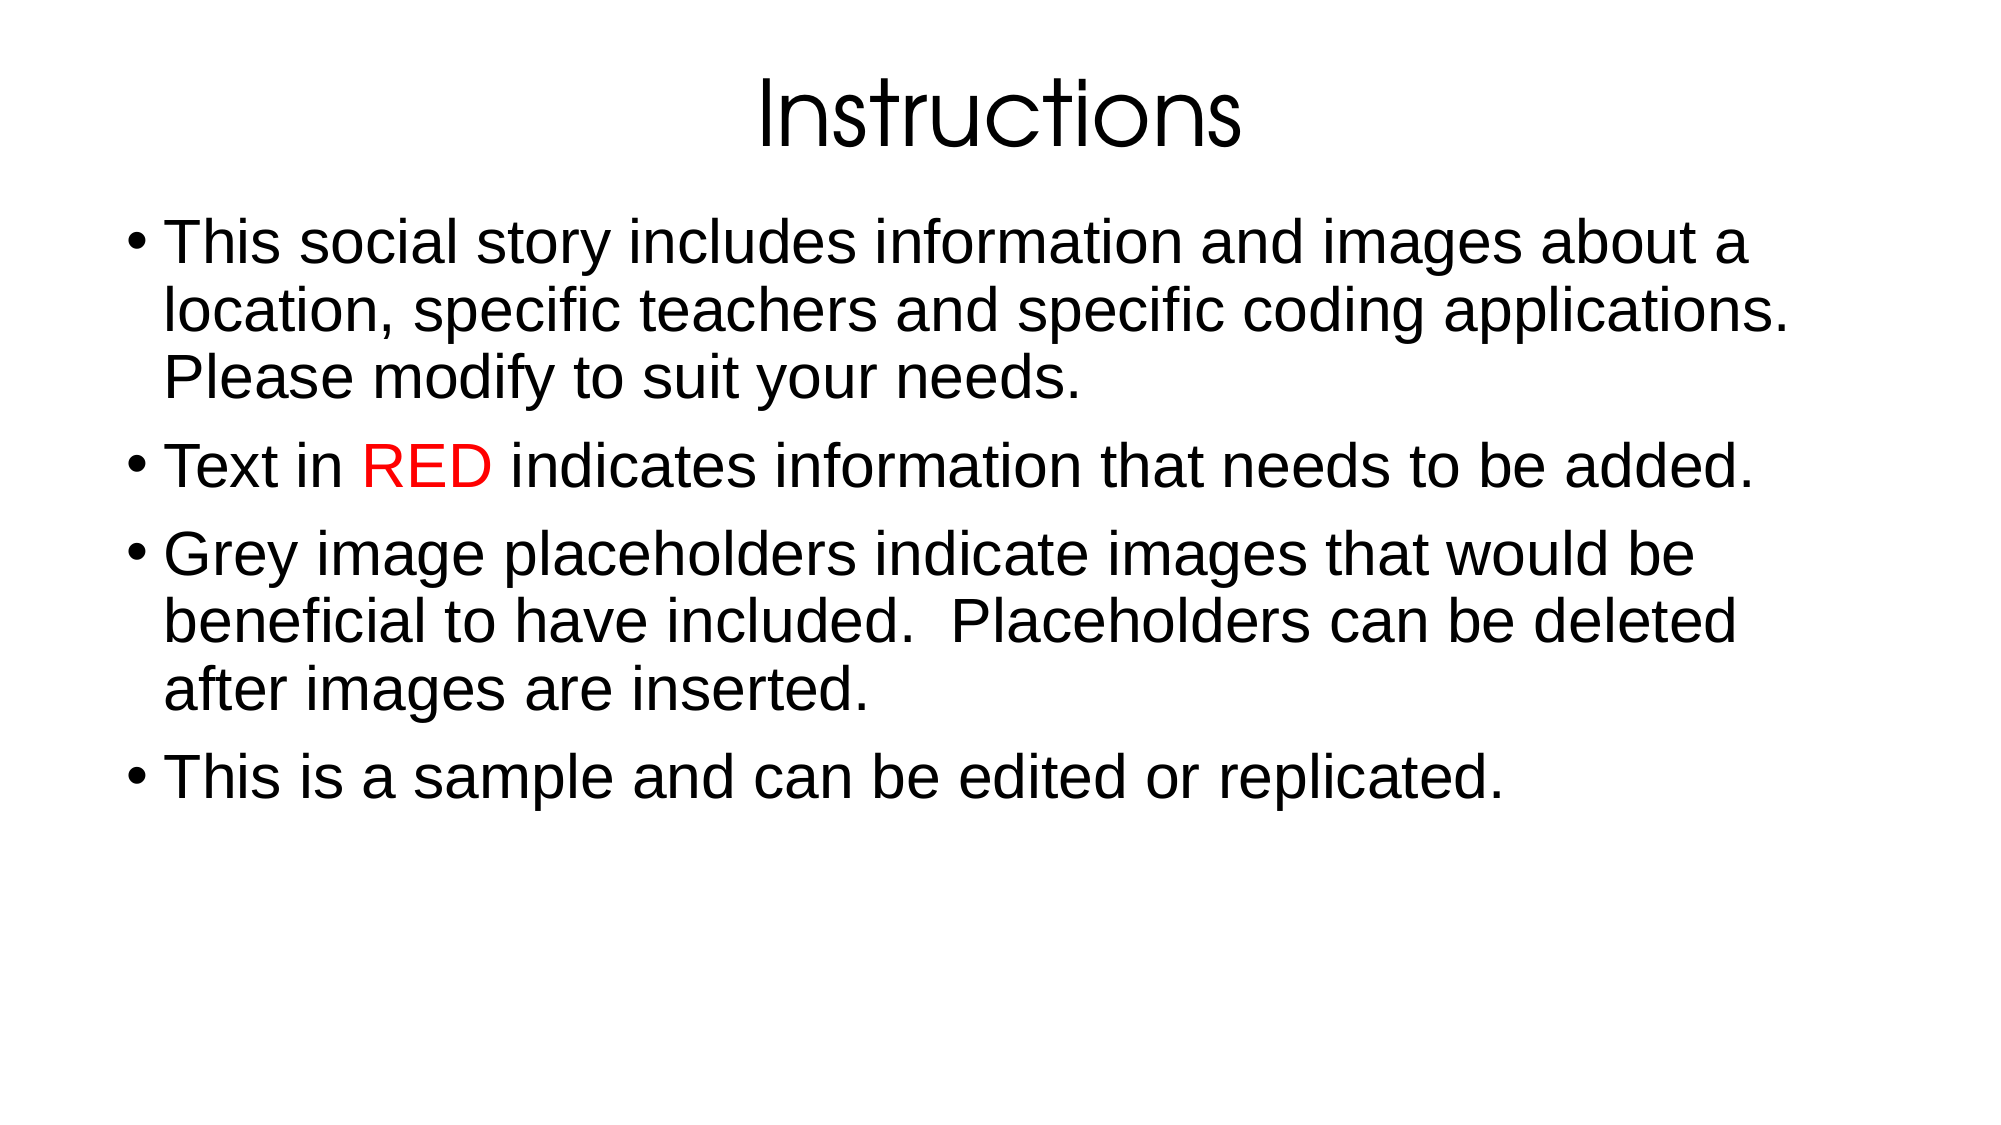

# Instructions
This social story includes information and images about a location, specific teachers and specific coding applications. Please modify to suit your needs.
Text in RED indicates information that needs to be added.
Grey image placeholders indicate images that would be beneficial to have included.  Placeholders can be deleted after images are inserted.
This is a sample and can be edited or replicated.